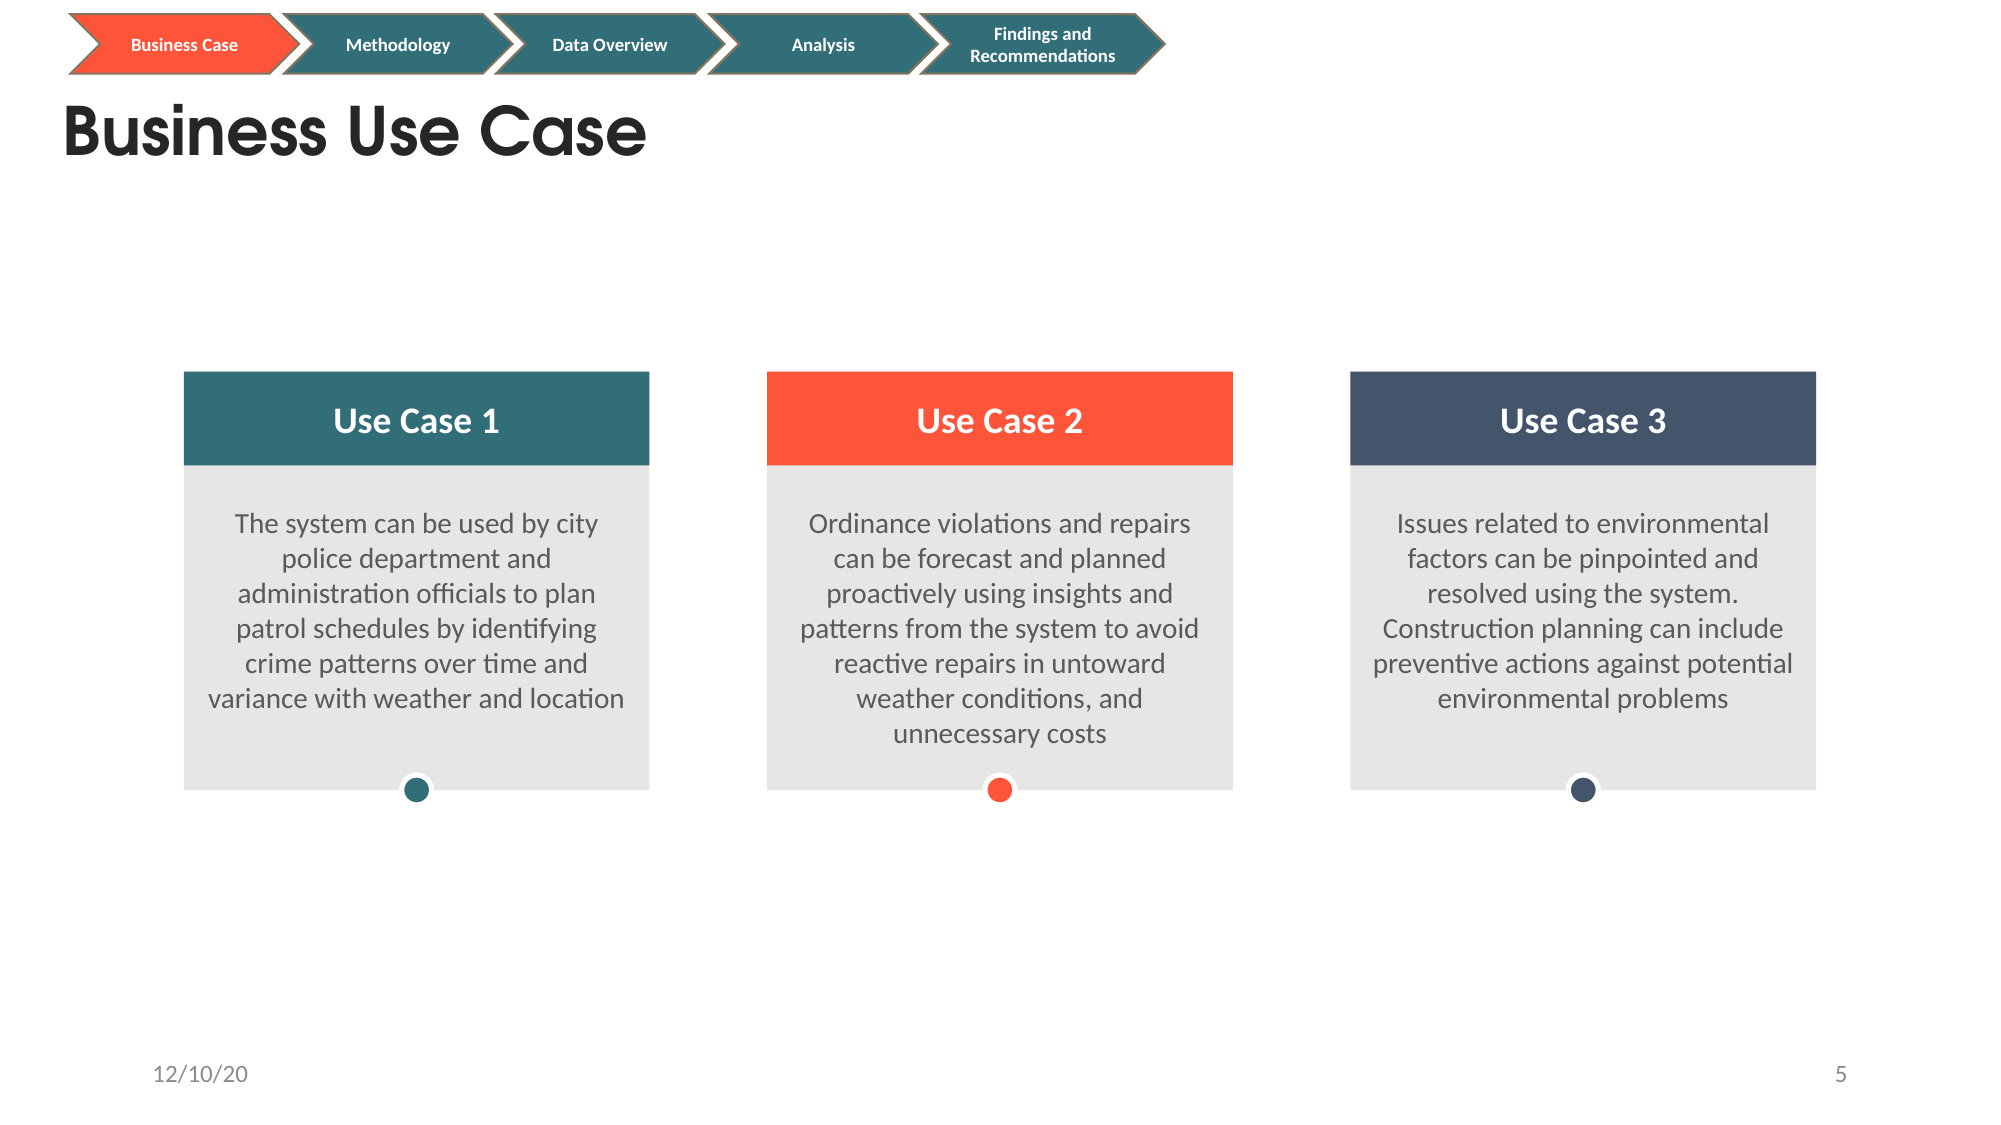

Analysis
Findings and Recommendations
Business Case
Data Overview

Methodology

Business Use Case
Use Case 1
Use Case 2
Use Case 3

The system can be used by city police department and administration officials to plan patrol schedules by identifying crime patterns over time and variance with weather and location
Ordinance violations and repairs can be forecast and planned proactively using insights and patterns from the system to avoid reactive repairs in untoward weather conditions, and unnecessary costs
Issues related to environmental factors can be pinpointed and resolved using the system. Construction planning can include preventive actions against potential environmental problems

12/10/20
5